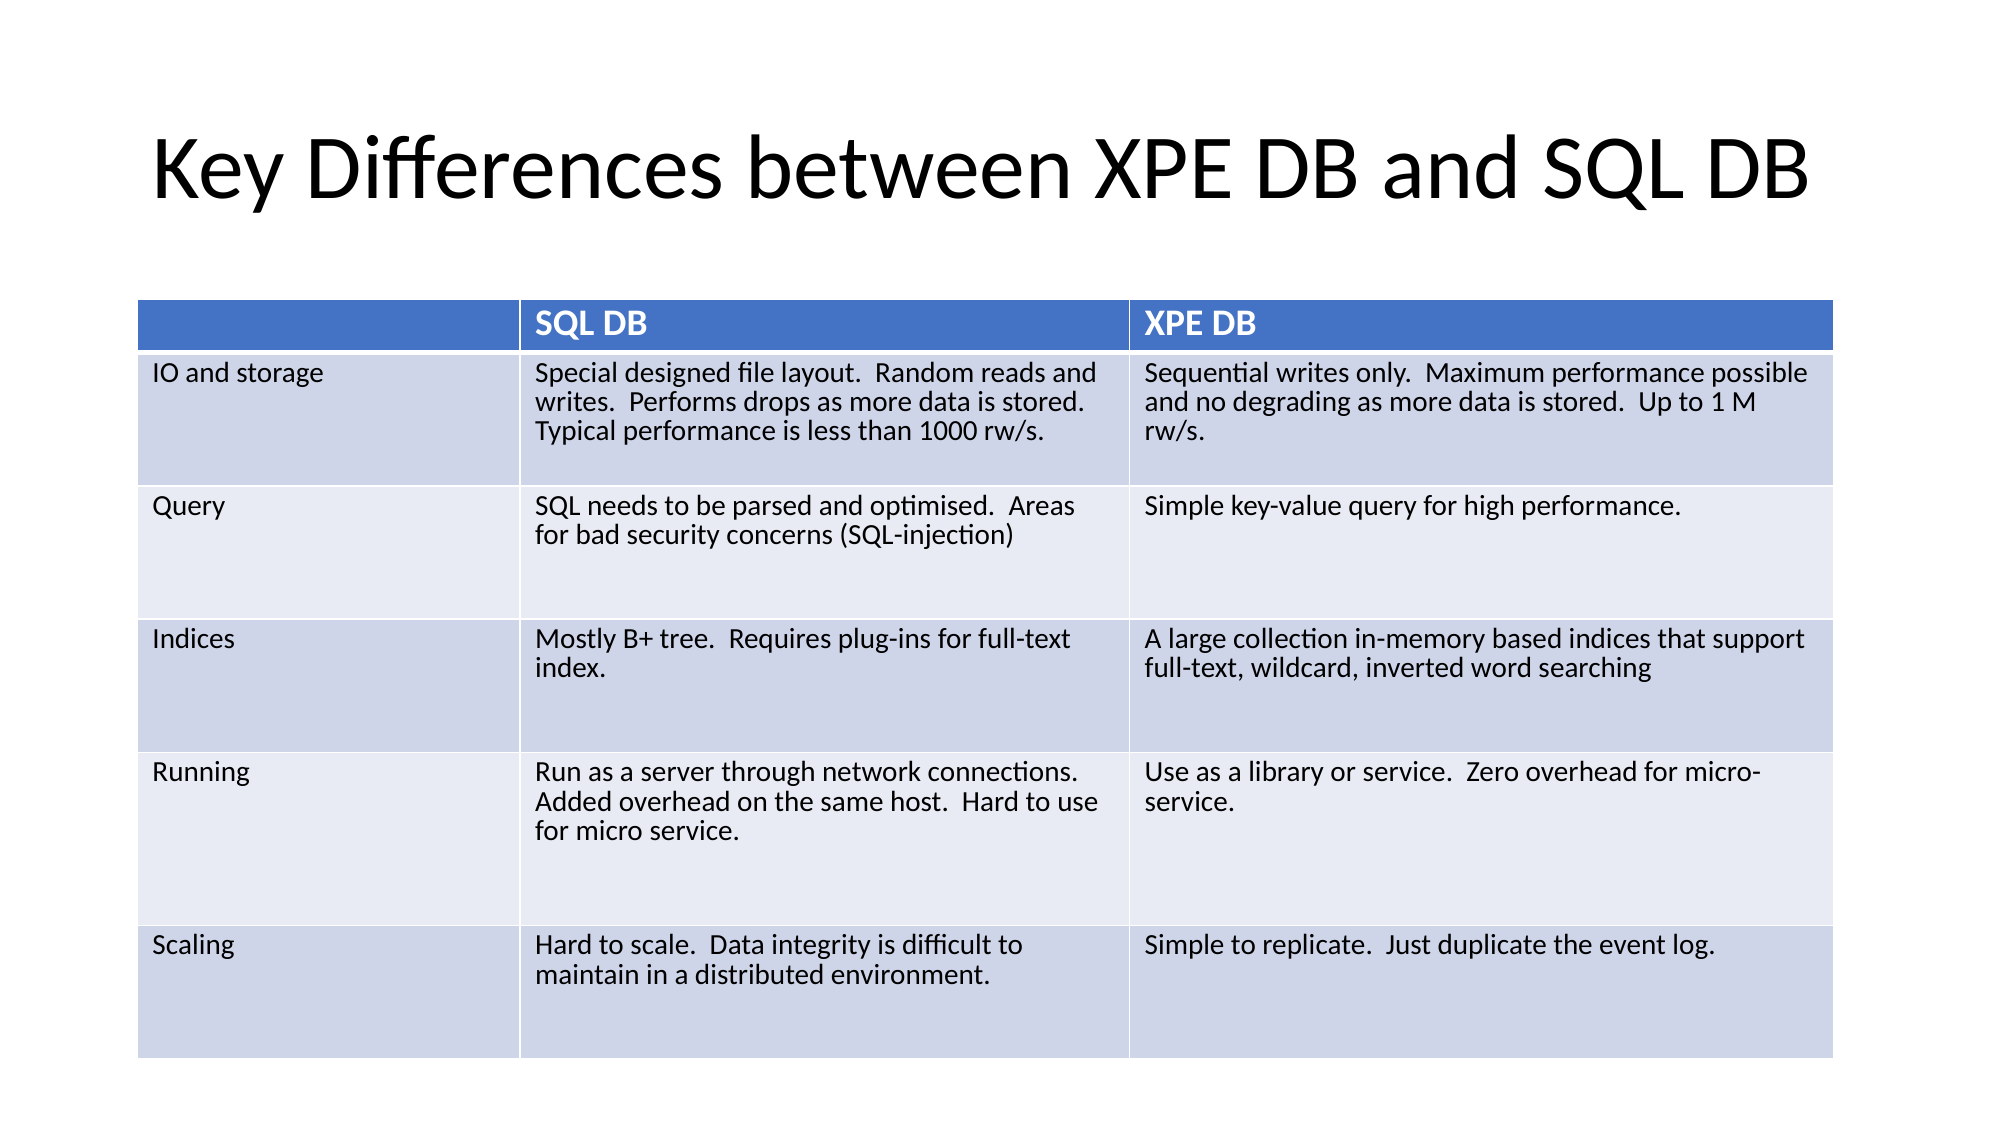

# Key Differences between XPE DB and SQL DB
|  | SQL DB | XPE DB |
| --- | --- | --- |
| IO and storage | Special designed file layout. Random reads and writes. Performs drops as more data is stored. Typical performance is less than 1000 rw/s. | Sequential writes only. Maximum performance possible and no degrading as more data is stored. Up to 1 M rw/s. |
| Query | SQL needs to be parsed and optimised. Areas for bad security concerns (SQL-injection) | Simple key-value query for high performance. |
| Indices | Mostly B+ tree. Requires plug-ins for full-text index. | A large collection in-memory based indices that support full-text, wildcard, inverted word searching |
| Running | Run as a server through network connections. Added overhead on the same host. Hard to use for micro service. | Use as a library or service. Zero overhead for micro-service. |
| Scaling | Hard to scale. Data integrity is difficult to maintain in a distributed environment. | Simple to replicate. Just duplicate the event log. |